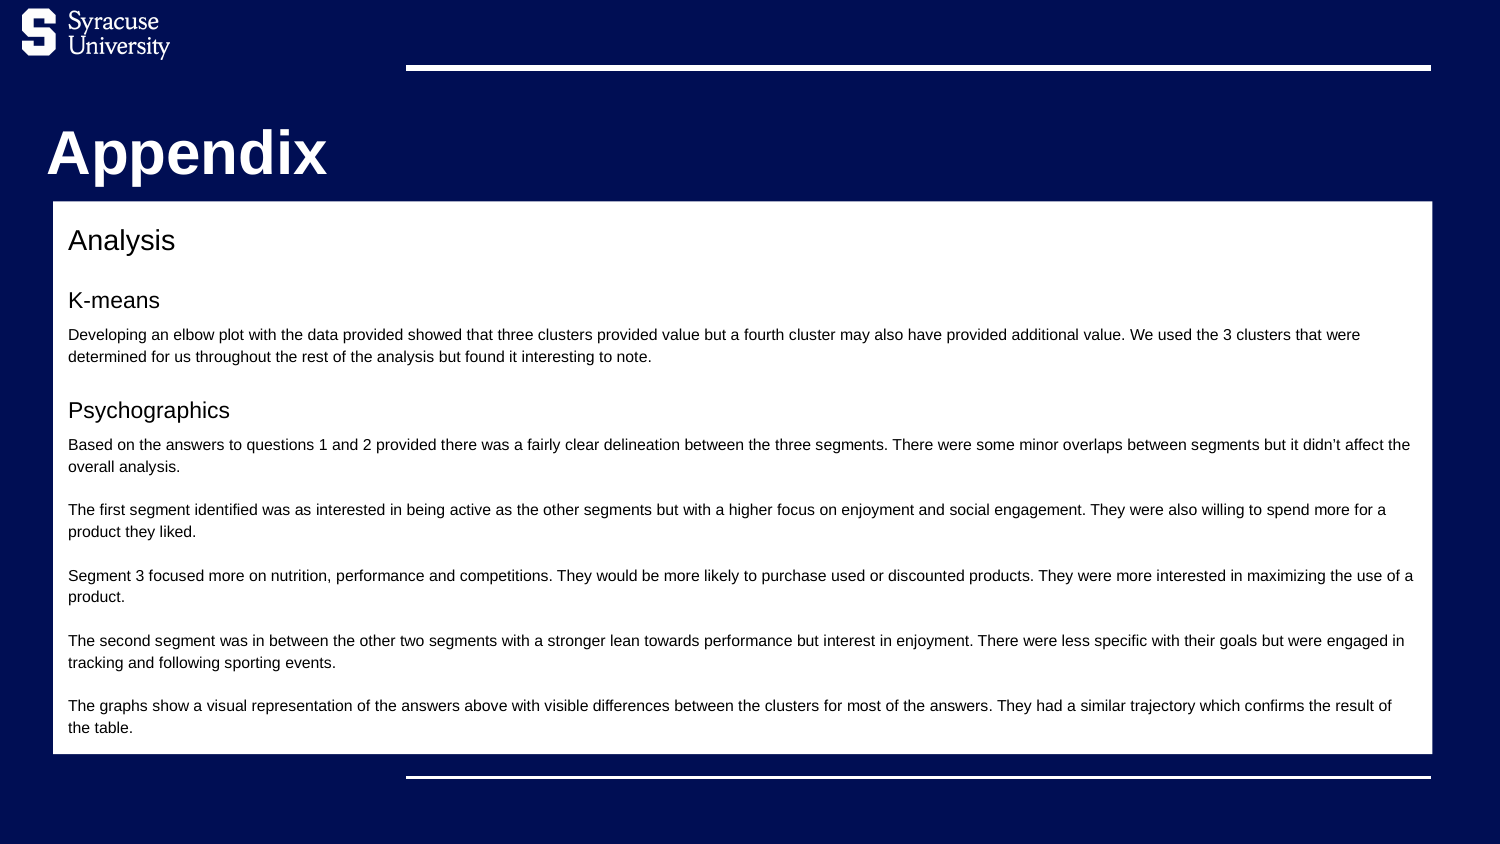

# Appendix
Analysis
K-means
Developing an elbow plot with the data provided showed that three clusters provided value but a fourth cluster may also have provided additional value. We used the 3 clusters that were determined for us throughout the rest of the analysis but found it interesting to note.
Psychographics
Based on the answers to questions 1 and 2 provided there was a fairly clear delineation between the three segments. There were some minor overlaps between segments but it didn’t affect the overall analysis.

The first segment identified was as interested in being active as the other segments but with a higher focus on enjoyment and social engagement. They were also willing to spend more for a product they liked.

Segment 3 focused more on nutrition, performance and competitions. They would be more likely to purchase used or discounted products. They were more interested in maximizing the use of a product.

The second segment was in between the other two segments with a stronger lean towards performance but interest in enjoyment. There were less specific with their goals but were engaged in tracking and following sporting events.

The graphs show a visual representation of the answers above with visible differences between the clusters for most of the answers. They had a similar trajectory which confirms the result of the table.